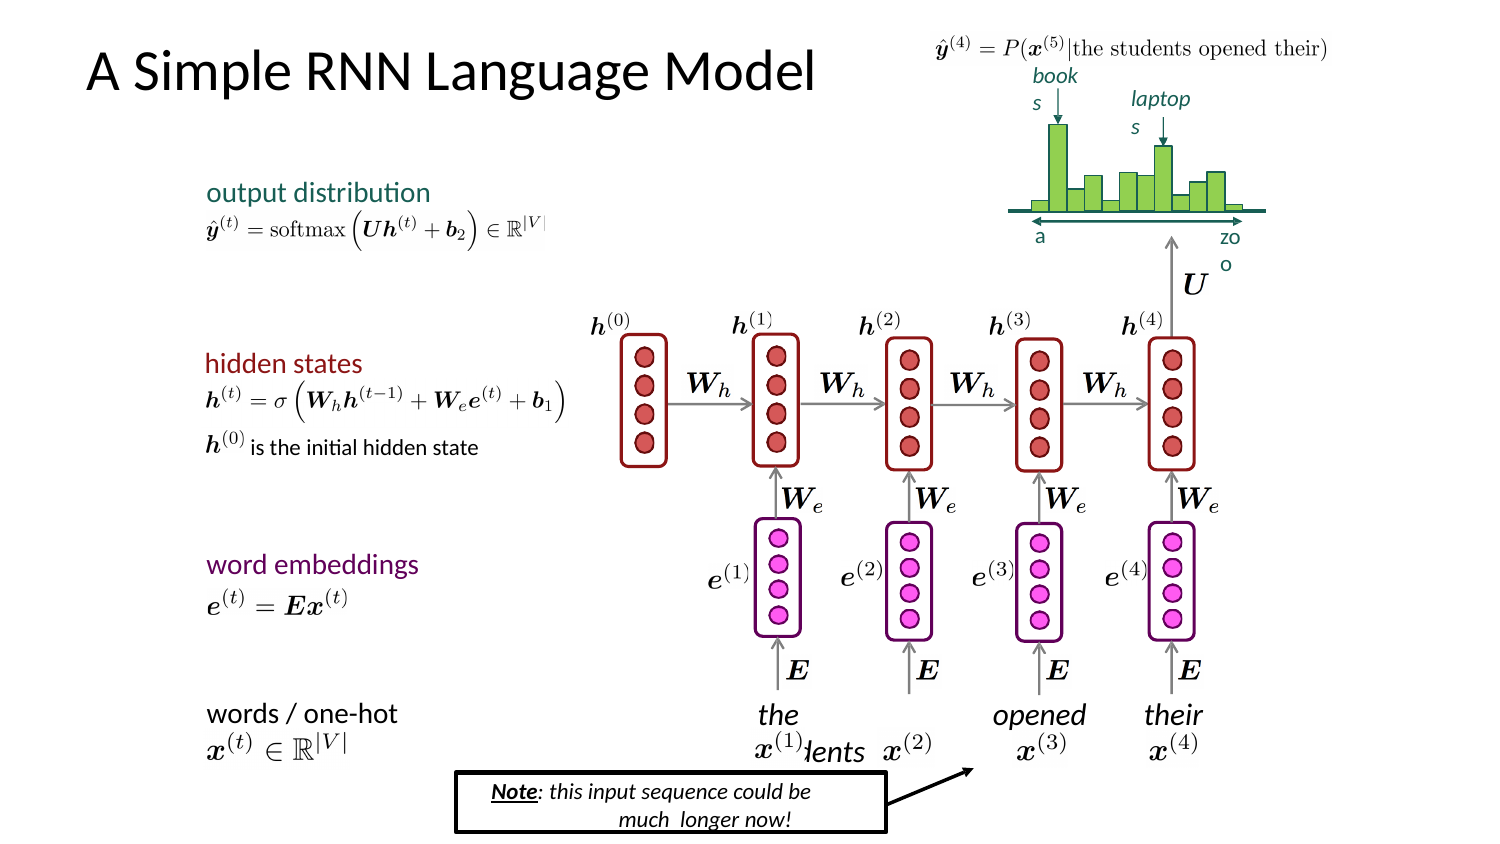

# A Simple RNN Language Model

books
laptops

output distribution

a
zoo

hidden states

is the initial hidden state

word embeddings

words / one-hot vectors
the	students
opened
their

Note: this input sequence could be much  longer now!